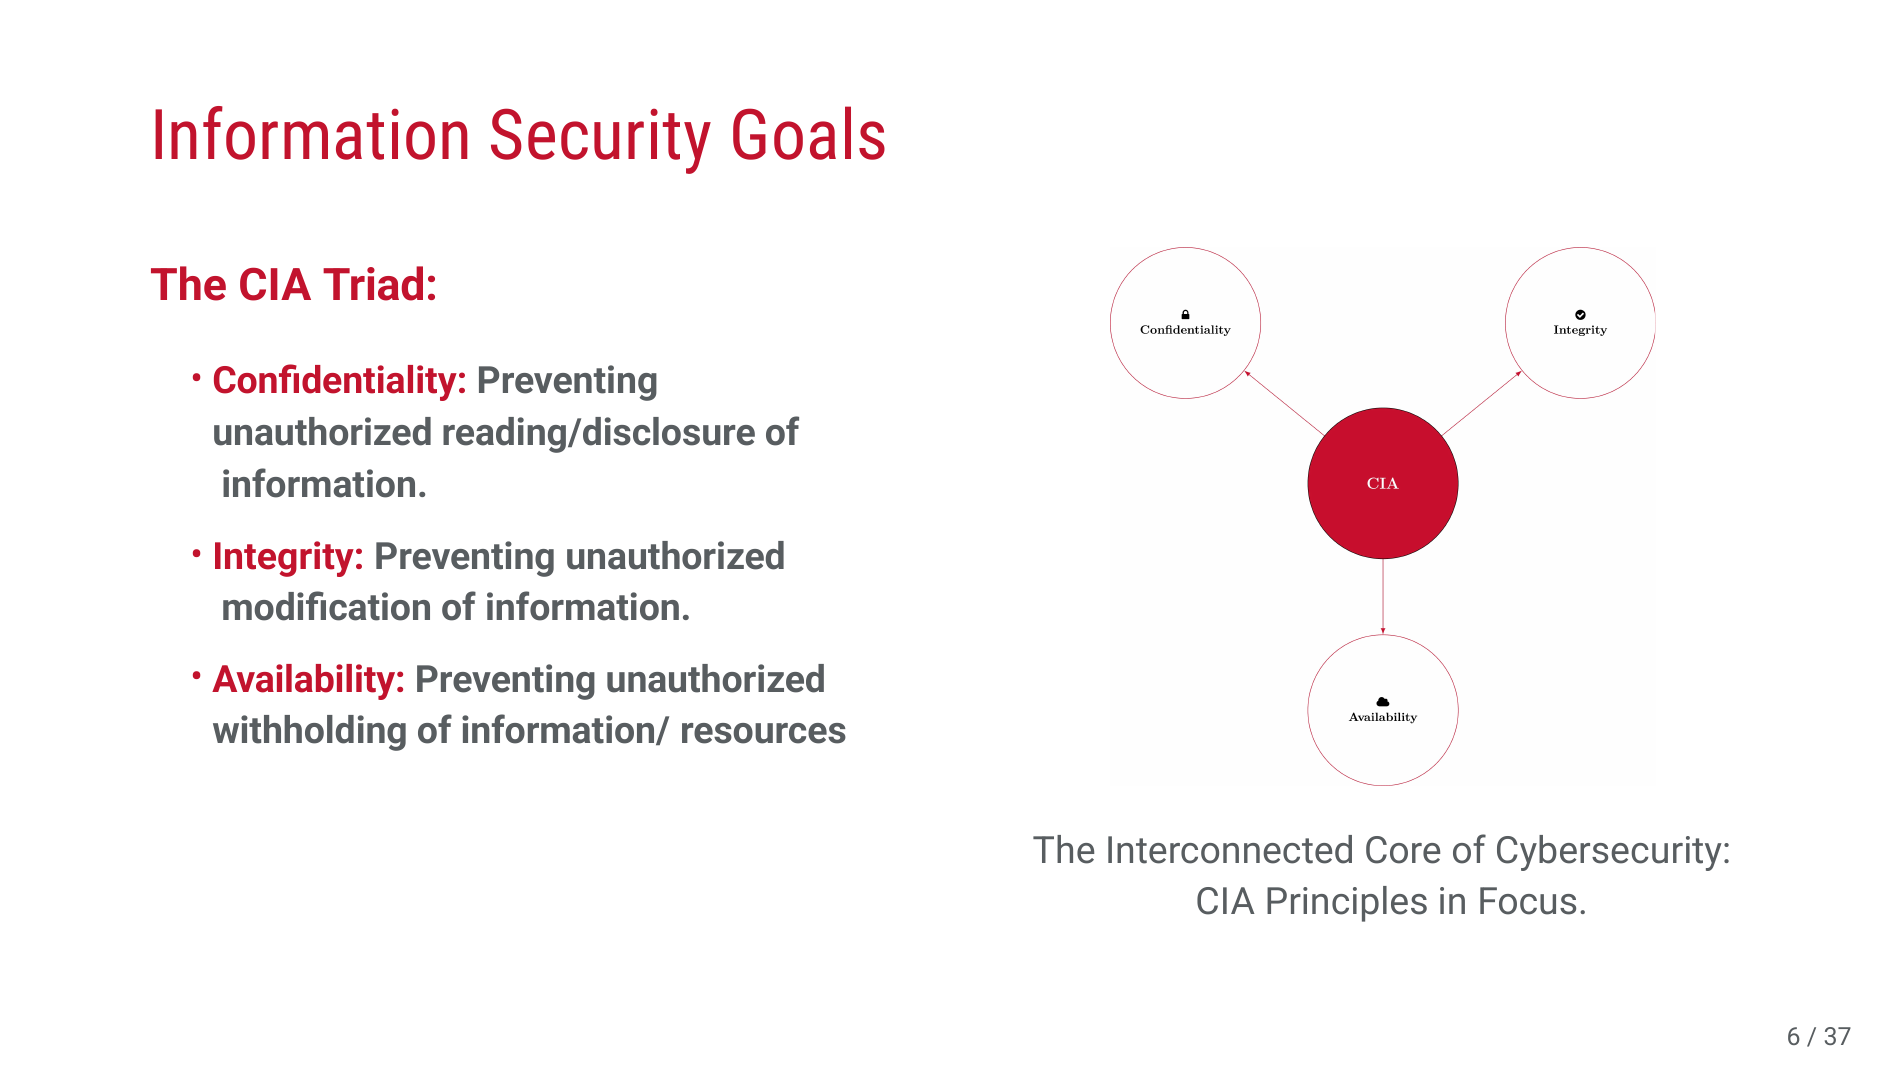

# Information Security Goals

The CIA Triad:
Confidentiality: Preventing  unauthorized reading/disclosure of  information.
Integrity: Preventing unauthorized  modification of information.
Availability: Preventing unauthorized  withholding of information/ resources

The Interconnected Core of Cybersecurity:  CIA Principles in Focus.
6 / 37